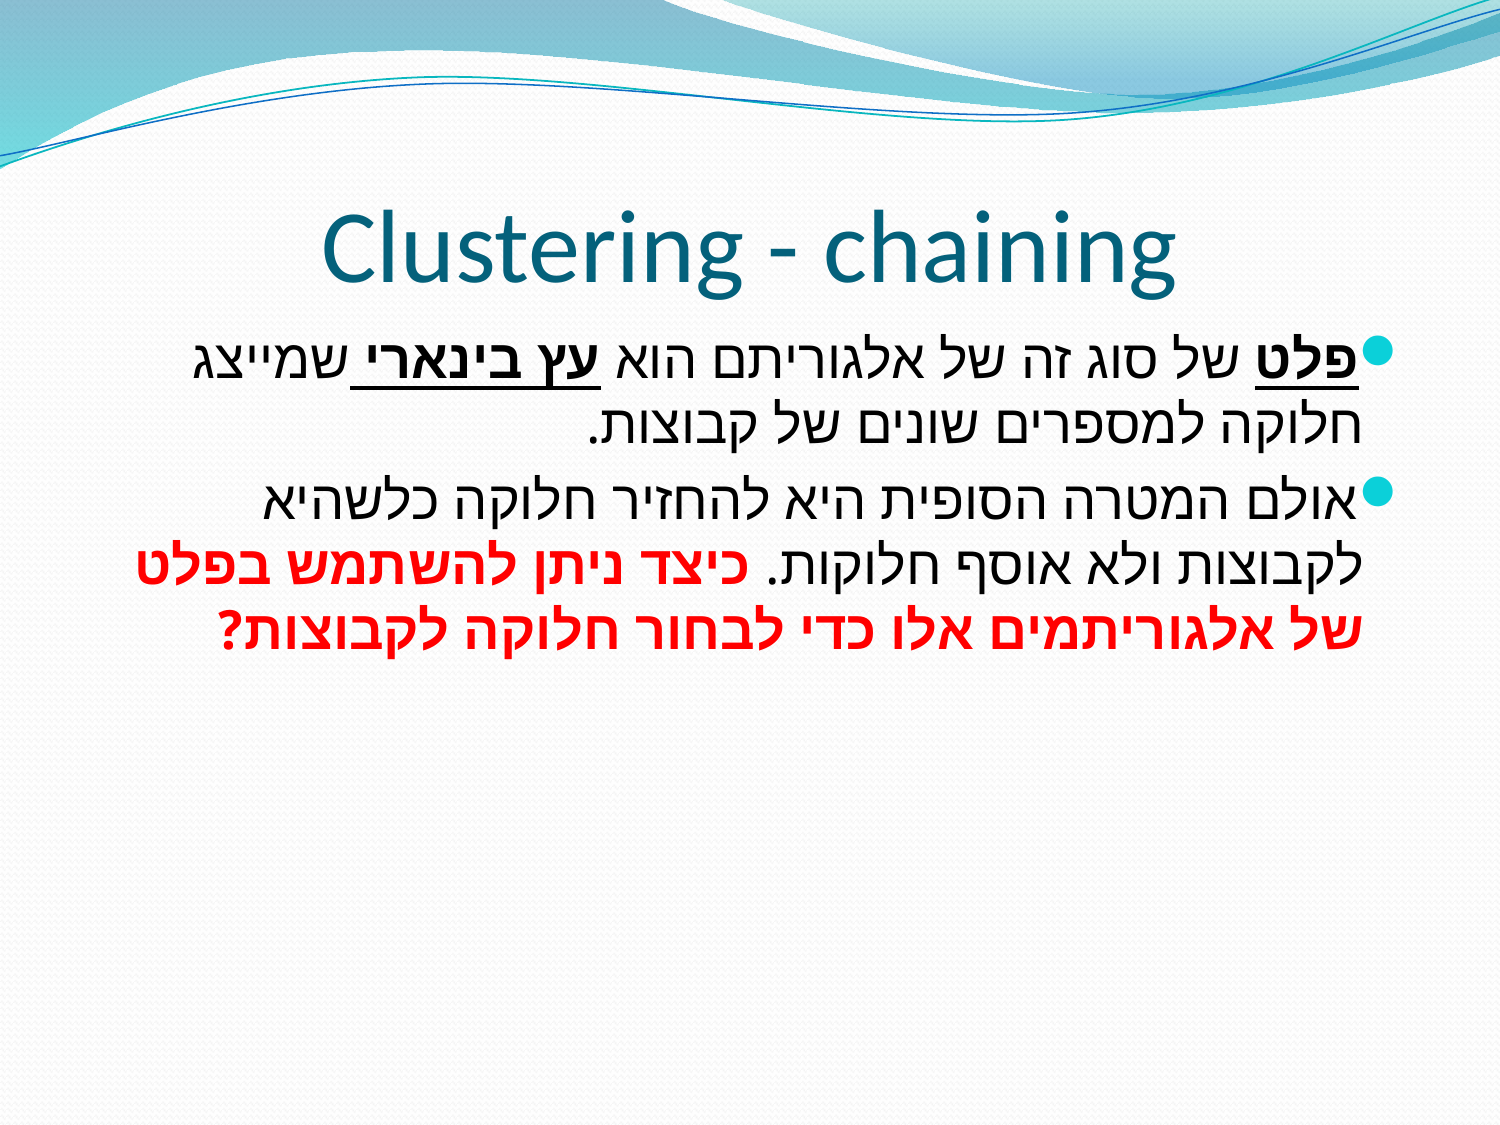

# Clustering - chaining
פלט של סוג זה של אלגוריתם הוא עץ בינארי שמייצג חלוקה למספרים שונים של קבוצות.
אולם המטרה הסופית היא להחזיר חלוקה כלשהיא לקבוצות ולא אוסף חלוקות. כיצד ניתן להשתמש בפלט של אלגוריתמים אלו כדי לבחור חלוקה לקבוצות?